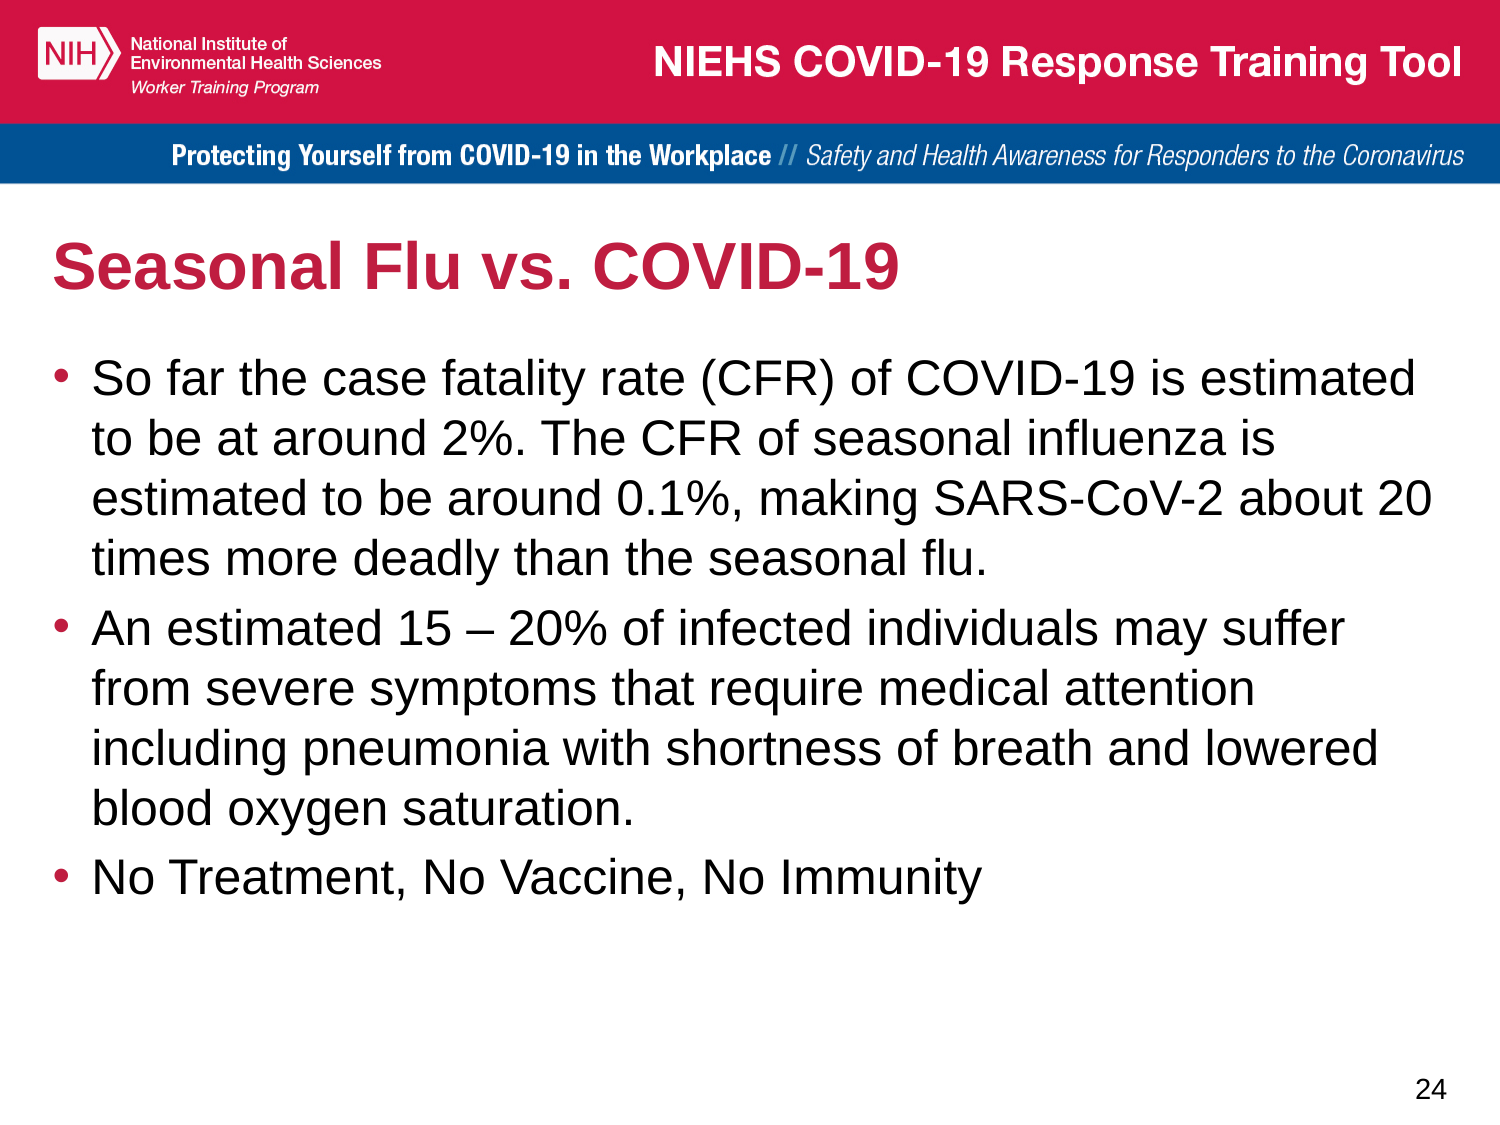

# Seasonal Flu vs. COVID-19
So far the case fatality rate (CFR) of COVID-19 is estimated to be at around 2%. The CFR of seasonal influenza is estimated to be around 0.1%, making SARS-CoV-2 about 20 times more deadly than the seasonal flu.
An estimated 15 – 20% of infected individuals may suffer from severe symptoms that require medical attention including pneumonia with shortness of breath and lowered blood oxygen saturation.
No Treatment, No Vaccine, No Immunity

24